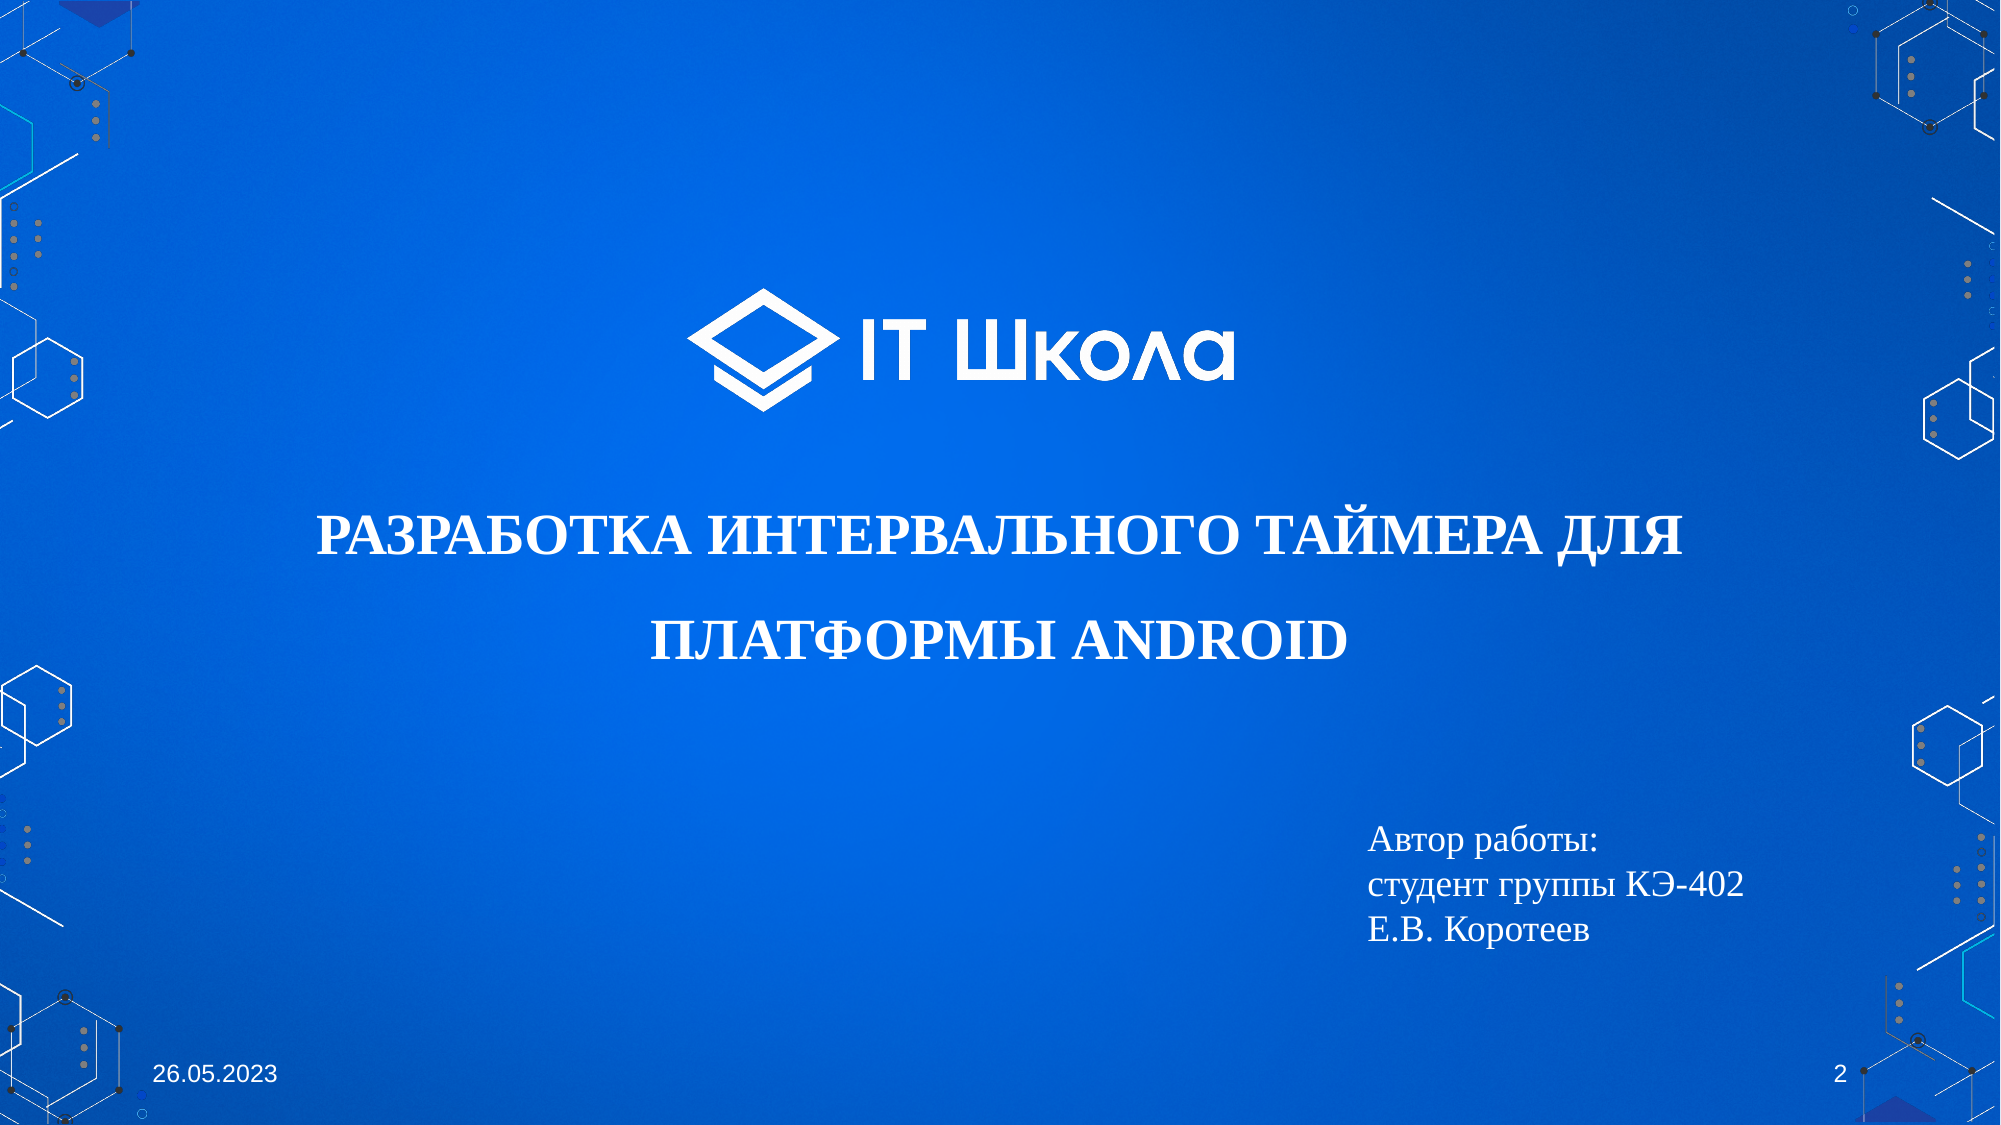

# РАЗРАБОТКА ИНТЕРВАЛЬНОГО ТАЙМЕРА ДЛЯ ПЛАТФОРМЫ ANDROID
Автор работы:
студент группы КЭ-402
Е.В. Коротеев

26.05.2023
2